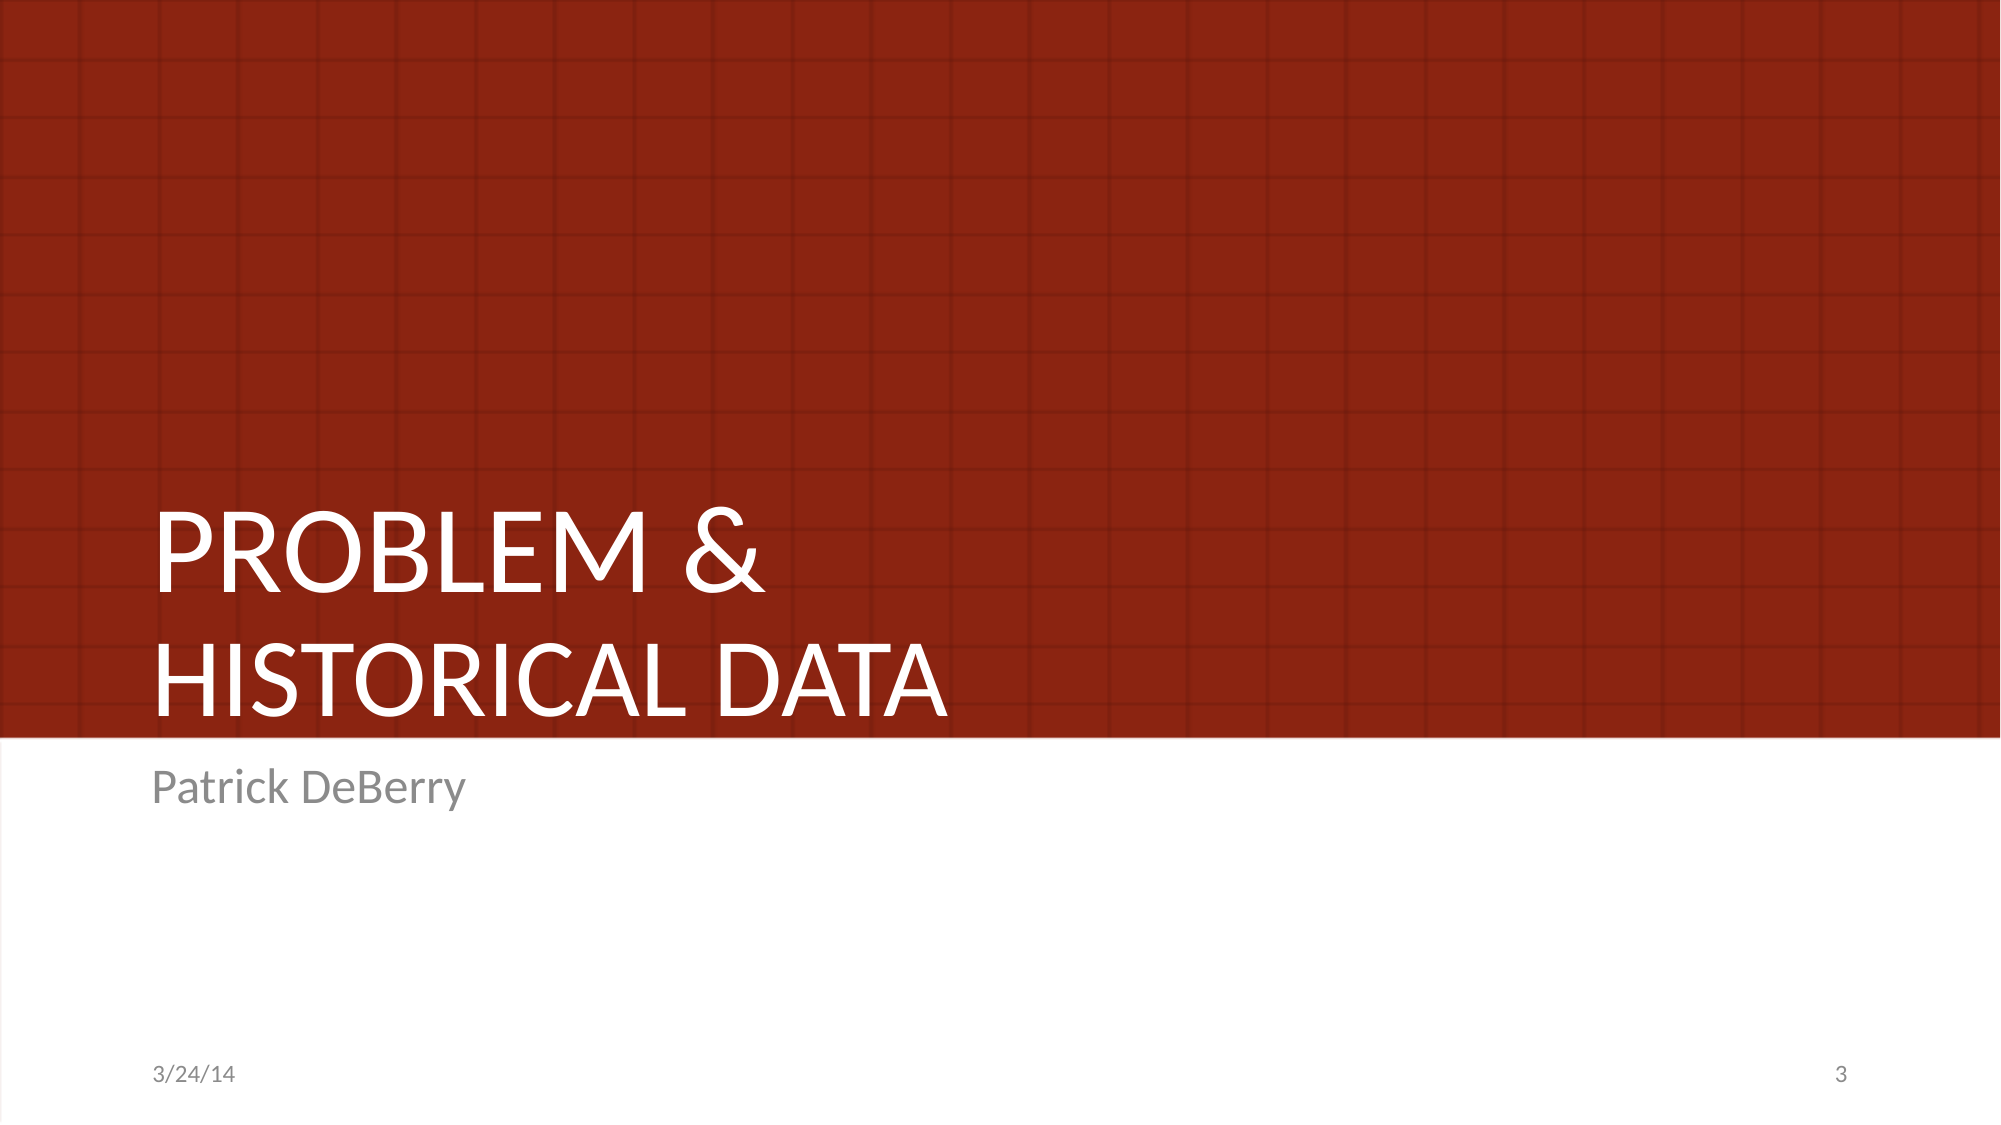

# PROBLEM & HISTORICAL DATA
Patrick DeBerry
3/24/14
3